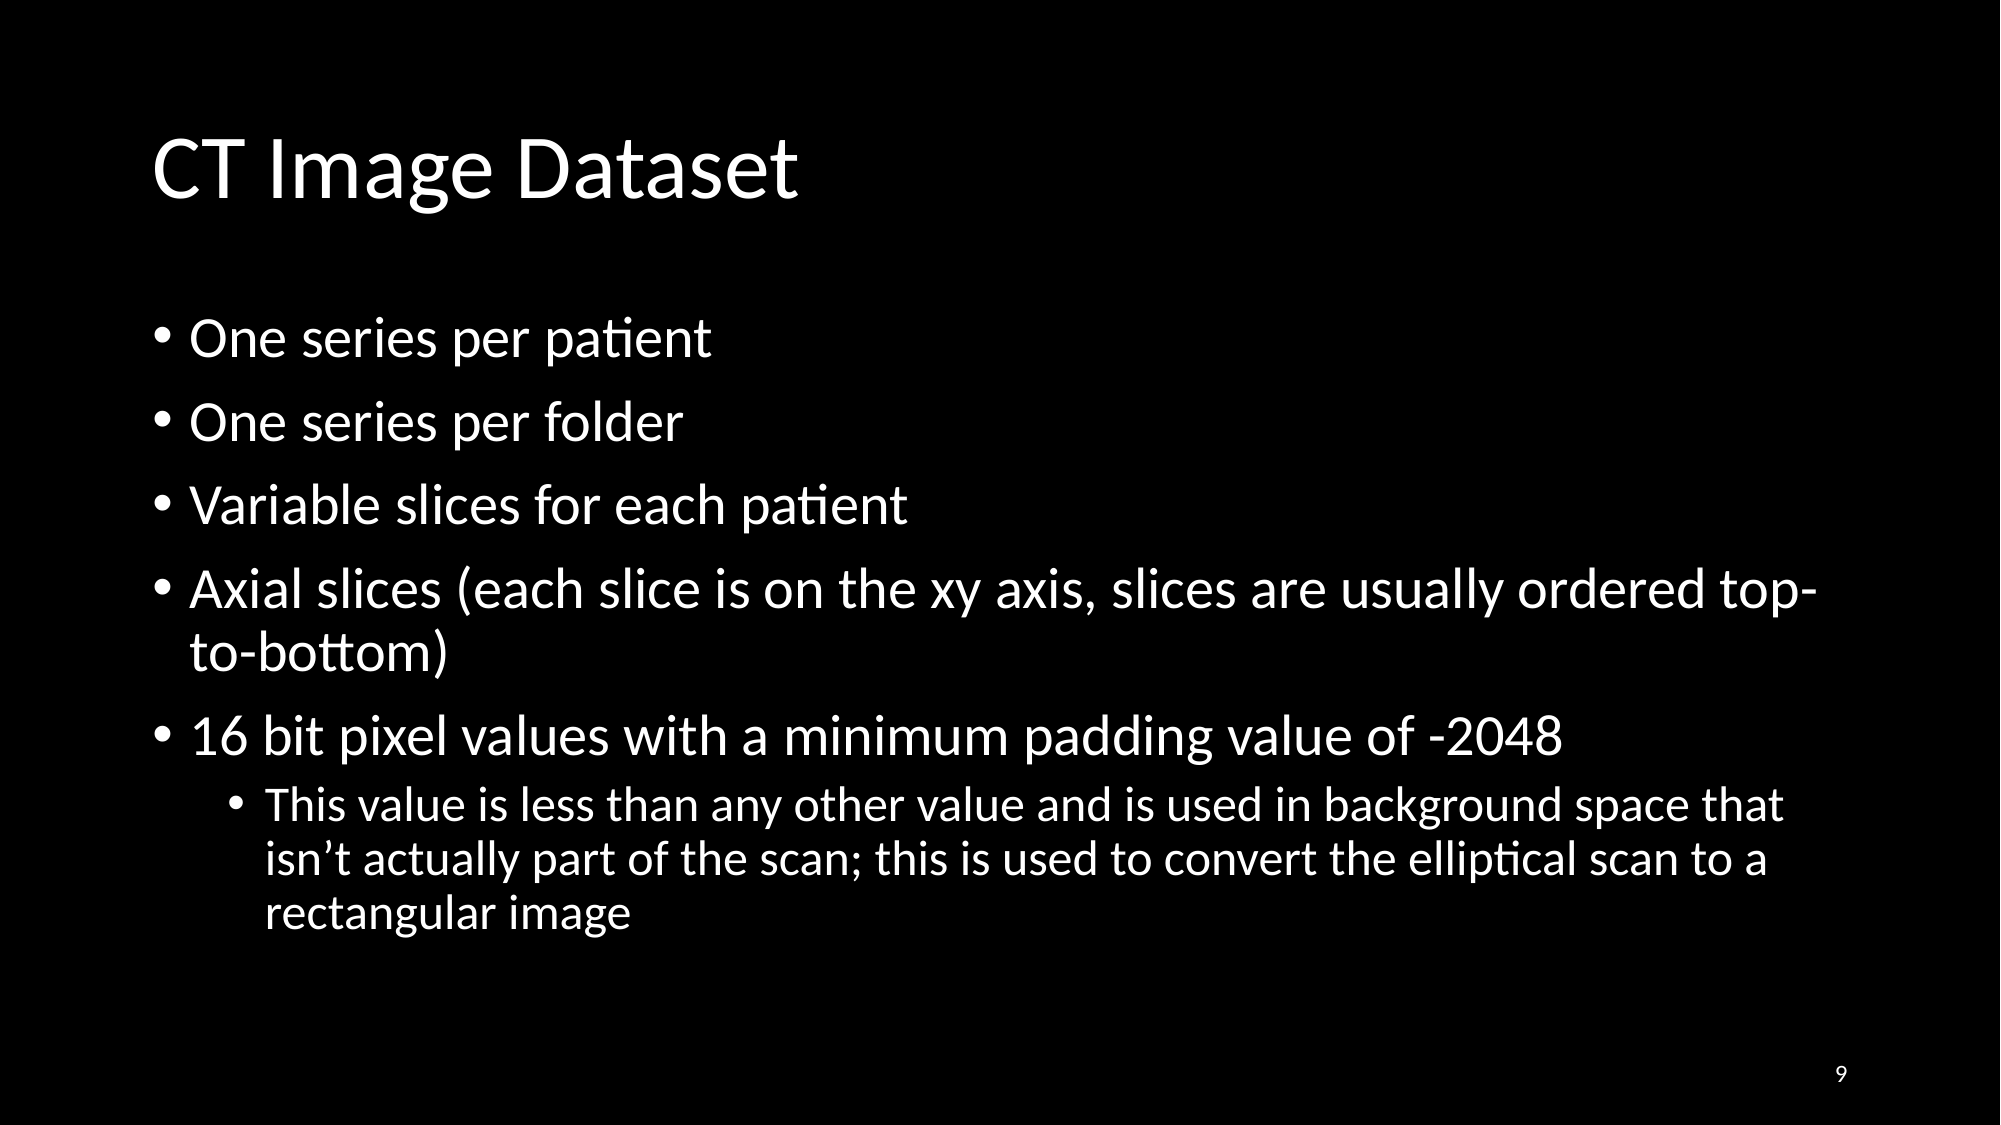

# CT Image Dataset
One series per patient
One series per folder
Variable slices for each patient
Axial slices (each slice is on the xy axis, slices are usually ordered top-to-bottom)
16 bit pixel values with a minimum padding value of -2048
This value is less than any other value and is used in background space that isn’t actually part of the scan; this is used to convert the elliptical scan to a rectangular image

9